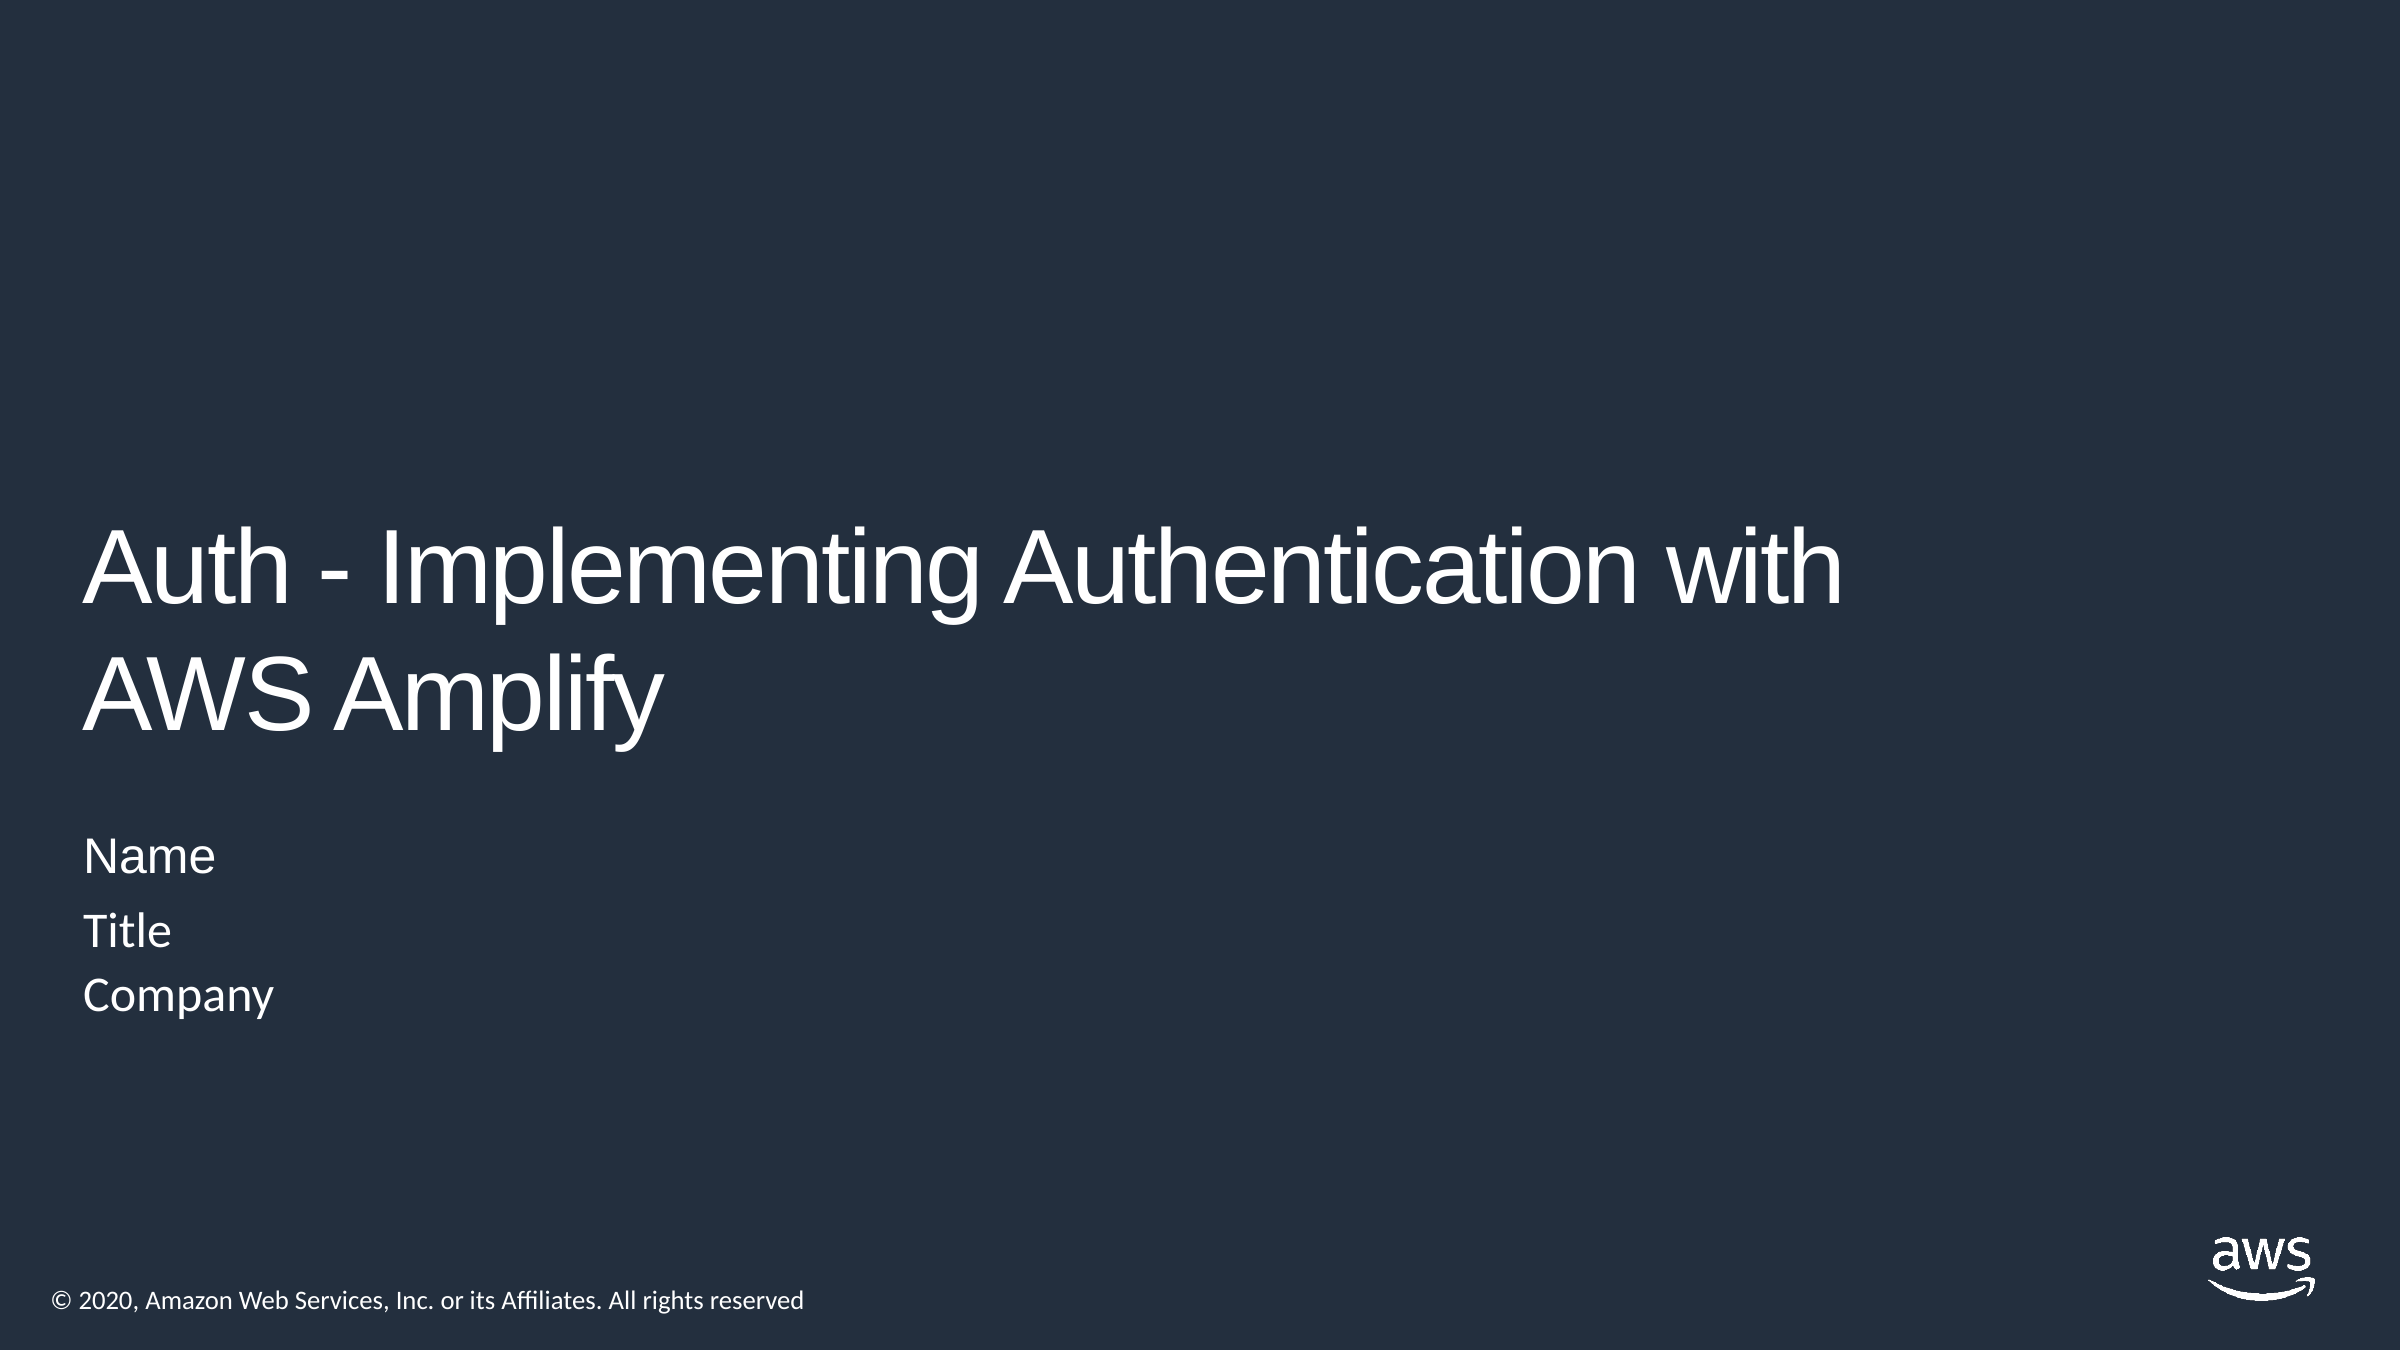

# Auth - Implementing Authentication with AWS Amplify
Name
Title
Company